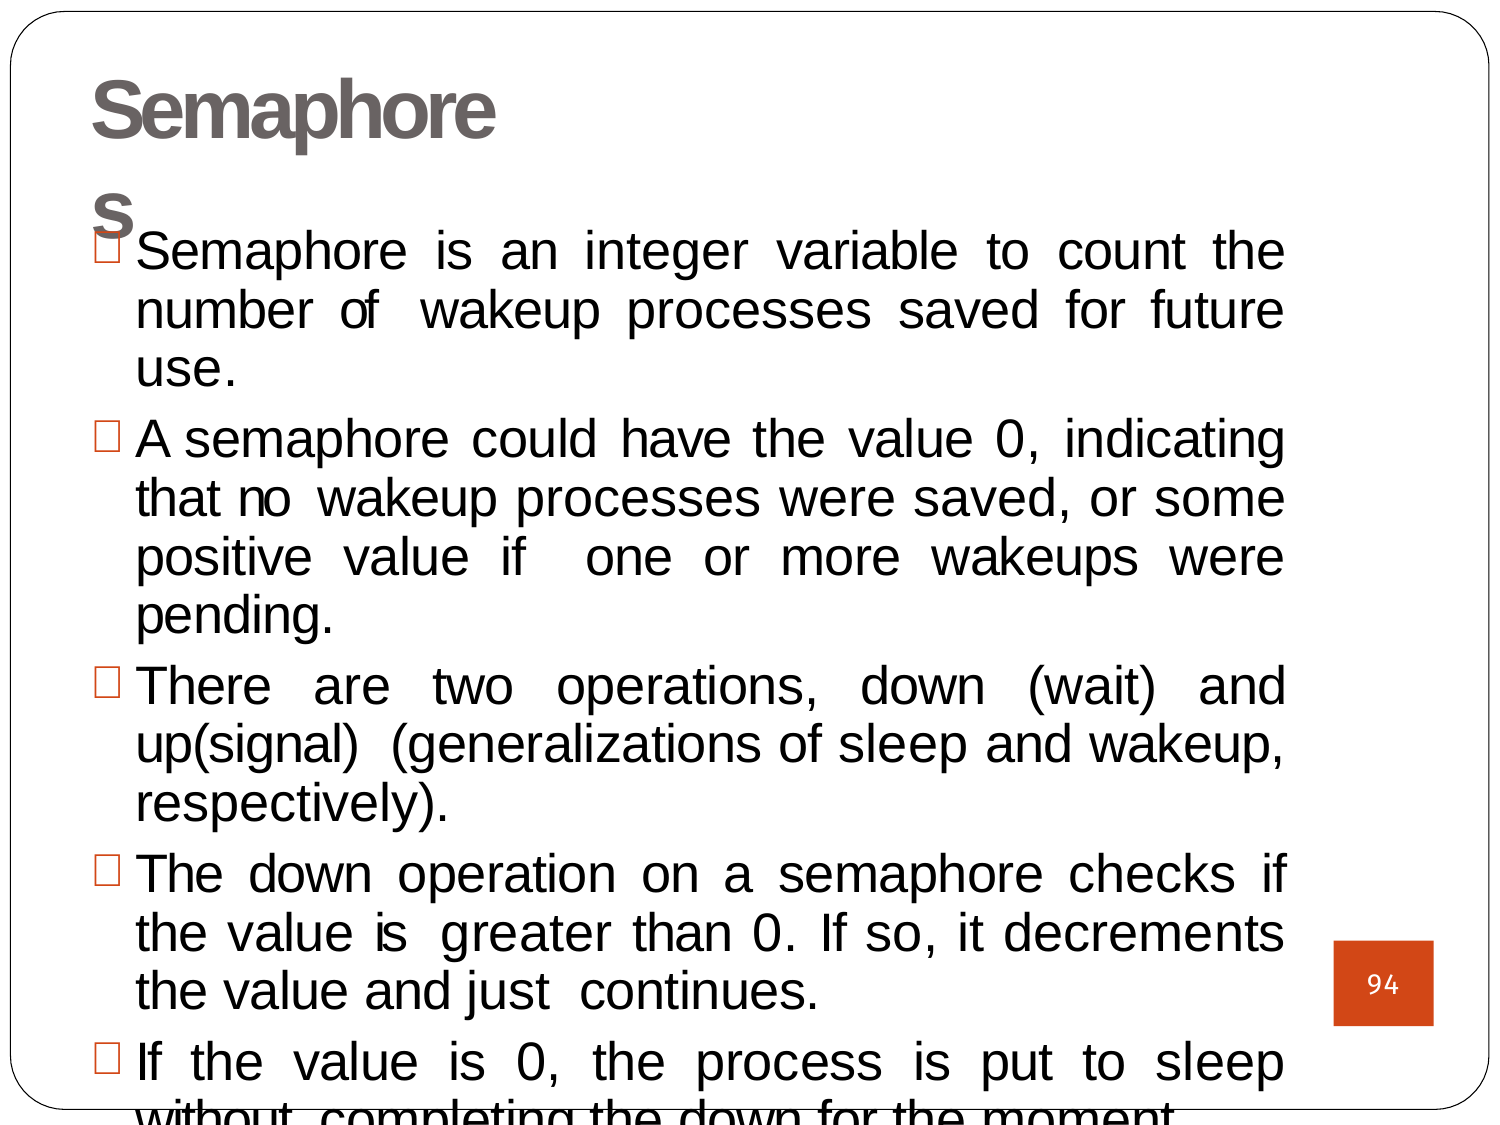

# Semaphores
Semaphore is an integer variable to count the number of  wakeup processes saved for future use.
A semaphore could have the value 0, indicating that no  wakeup processes were saved, or some positive value if  one or more wakeups were pending.
There are two operations, down (wait) and up(signal)  (generalizations of sleep and wakeup, respectively).
The down operation on a semaphore checks if the value is  greater than 0. If so, it decrements the value and just  continues.
If the value is 0, the process is put to sleep without  completing the down for the moment.

94